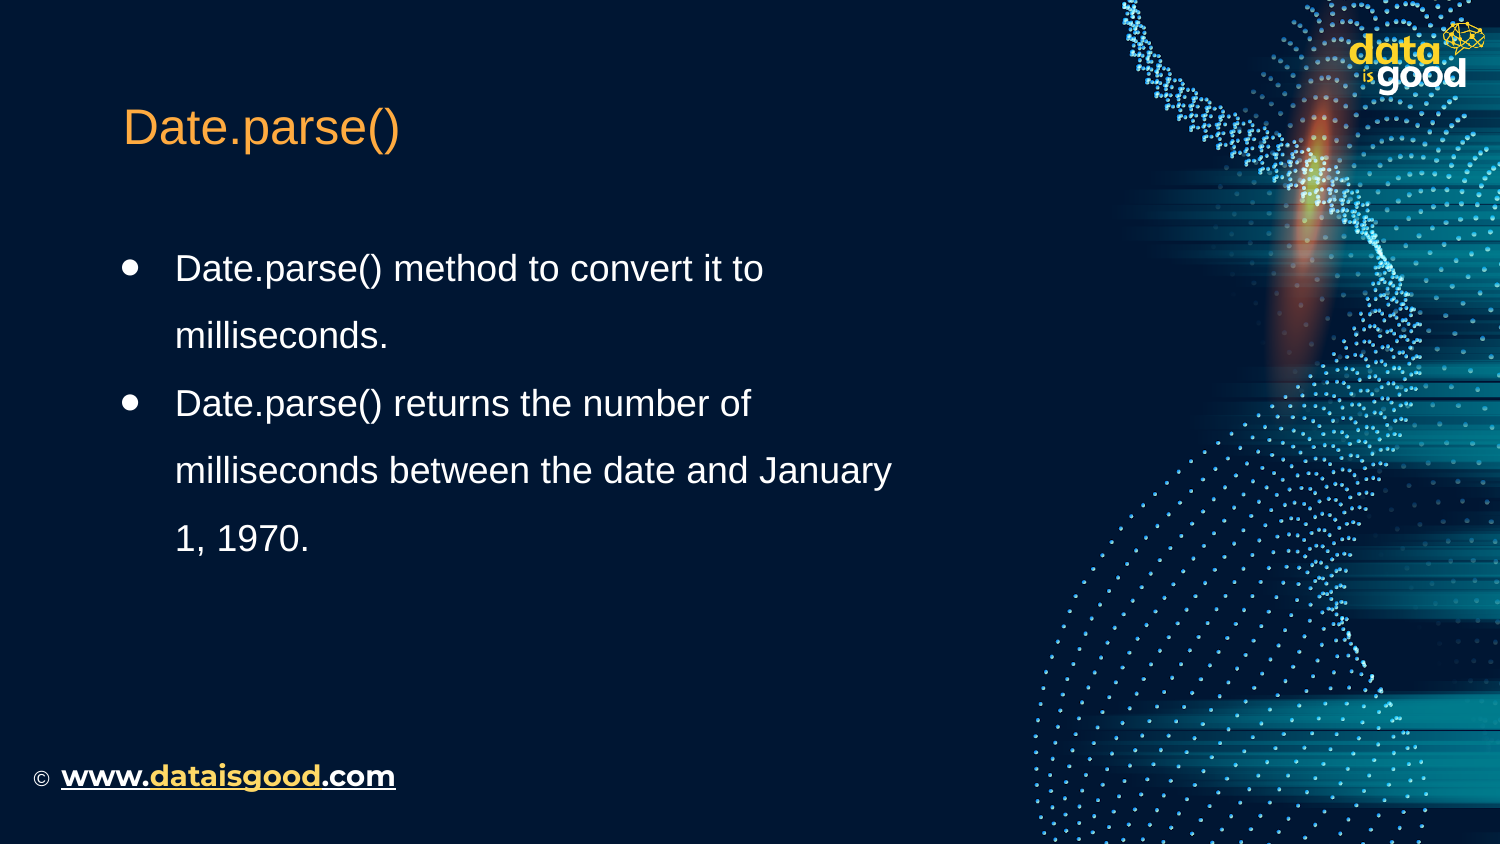

# Date.parse()
Date.parse() method to convert it to milliseconds.
Date.parse() returns the number of milliseconds between the date and January 1, 1970.